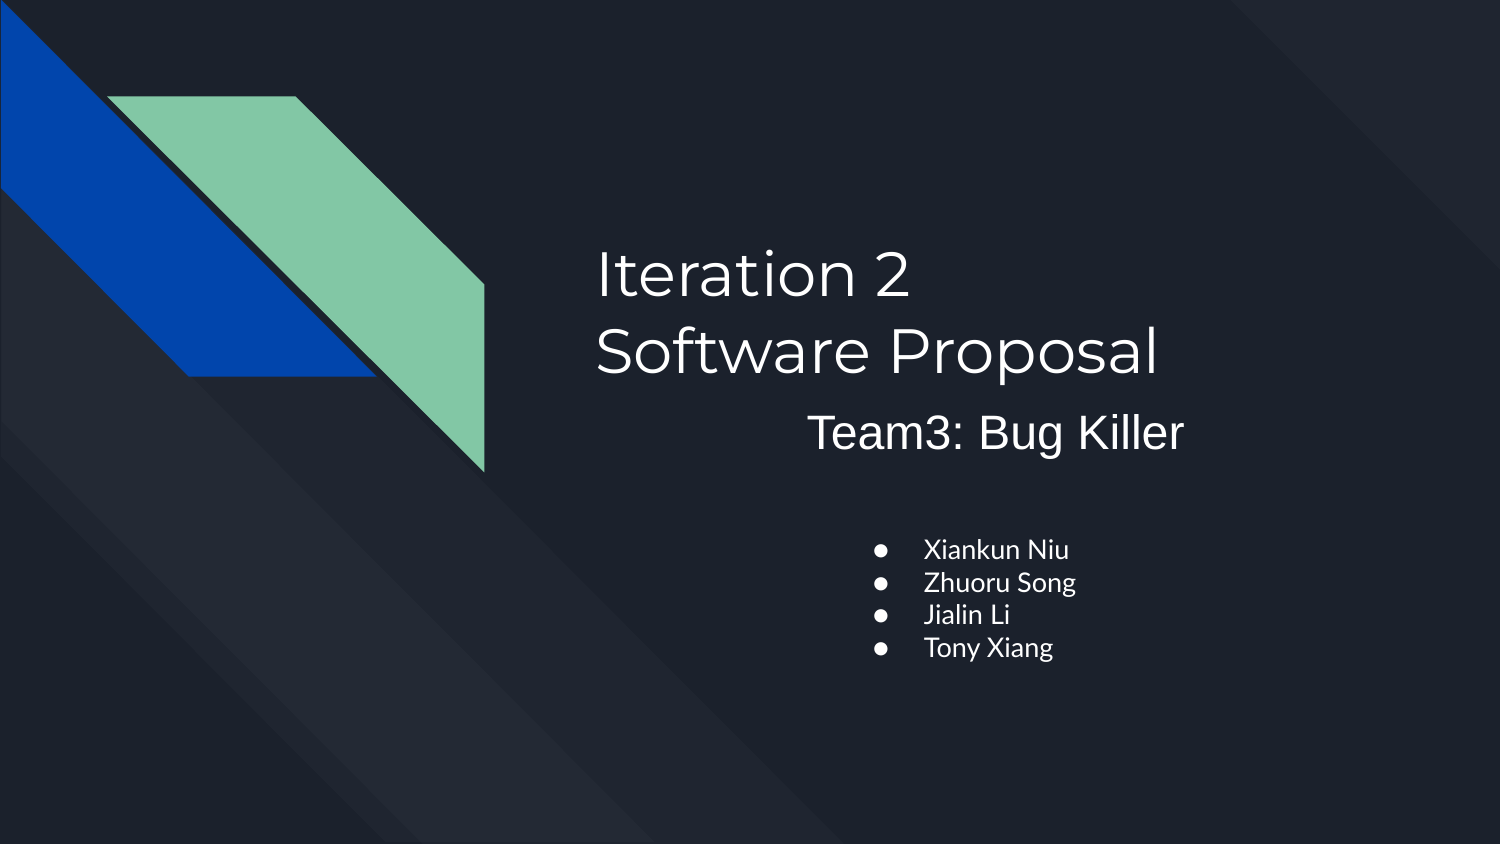

# Iteration 2 Software Proposal Team3: Bug Killer
Xiankun Niu
Zhuoru Song
Jialin Li
Tony Xiang